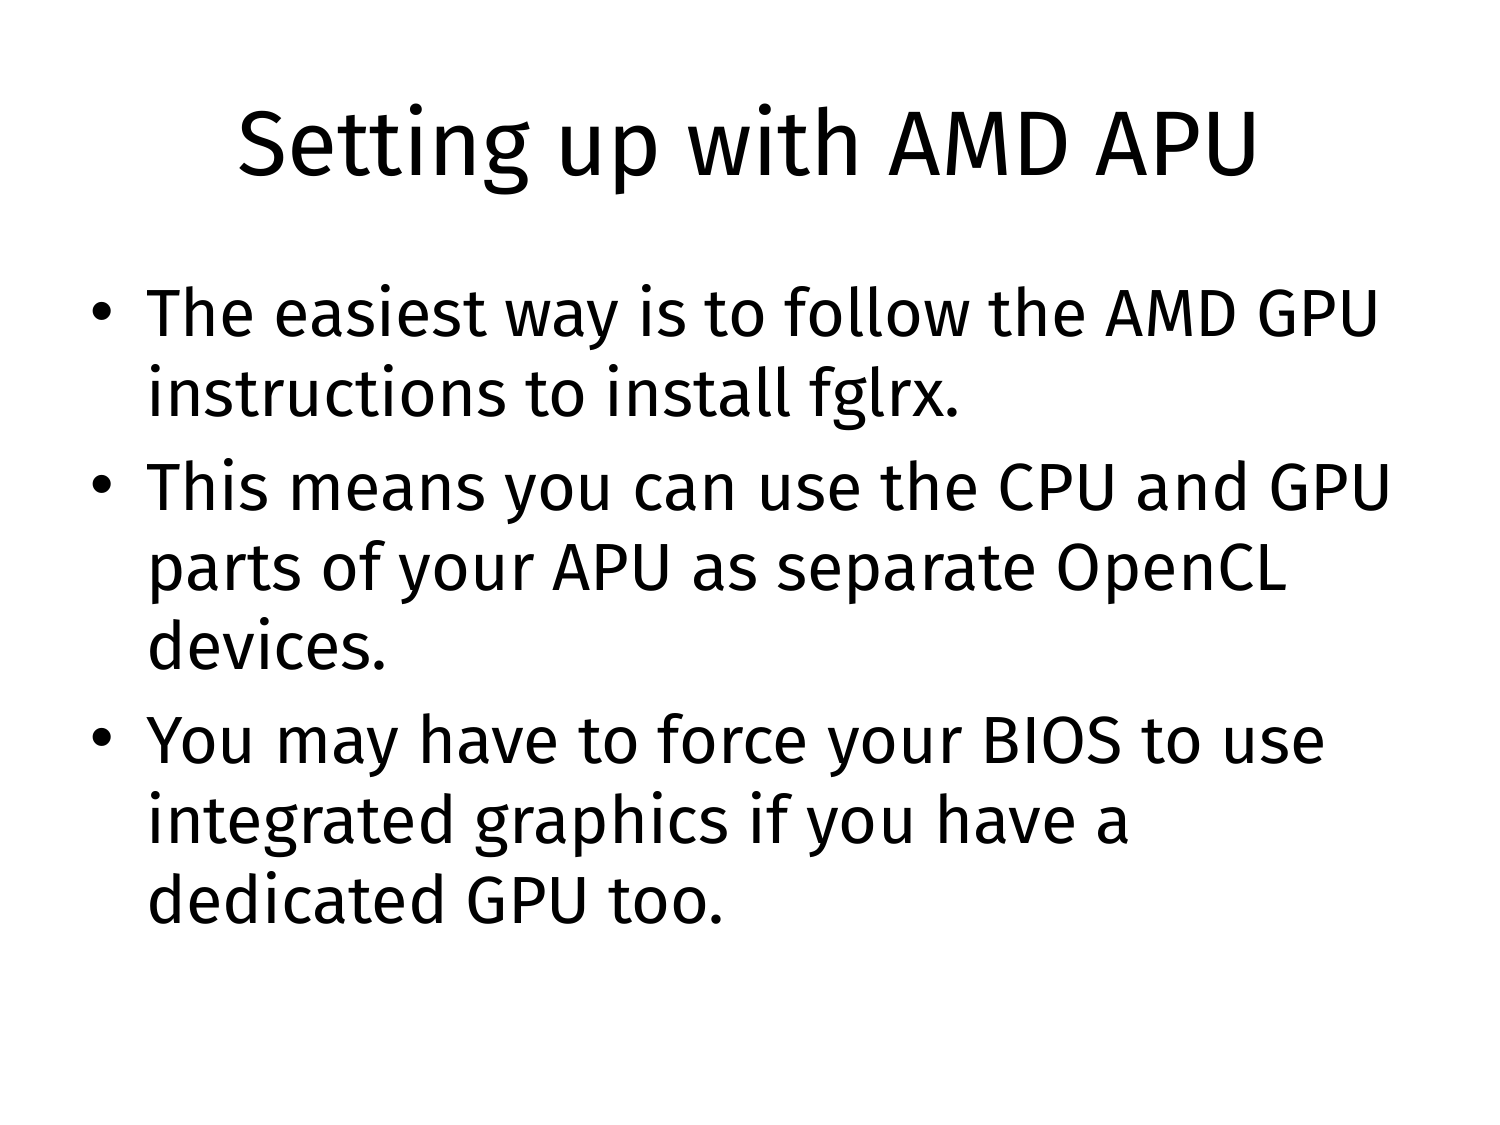

# Setting up with AMD APU
The easiest way is to follow the AMD GPU instructions to install fglrx.
This means you can use the CPU and GPU parts of your APU as separate OpenCL devices.
You may have to force your BIOS to use integrated graphics if you have a dedicated GPU too.